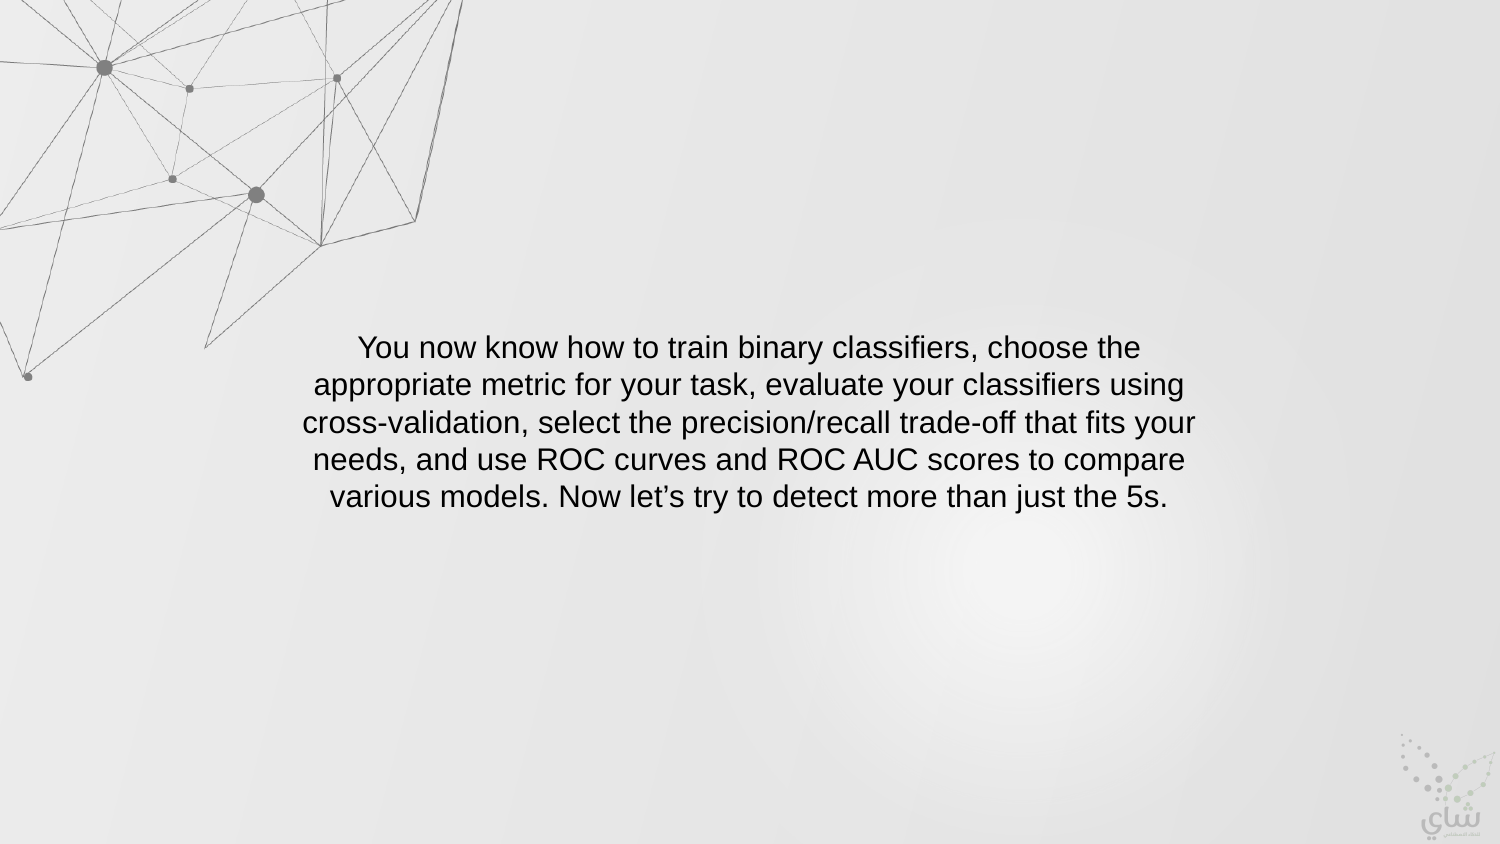

You now know how to train binary classifiers, choose the appropriate metric for your task, evaluate your classifiers using cross-validation, select the precision/recall trade-off that fits your needs, and use ROC curves and ROC AUC scores to compare various models. Now let’s try to detect more than just the 5s.